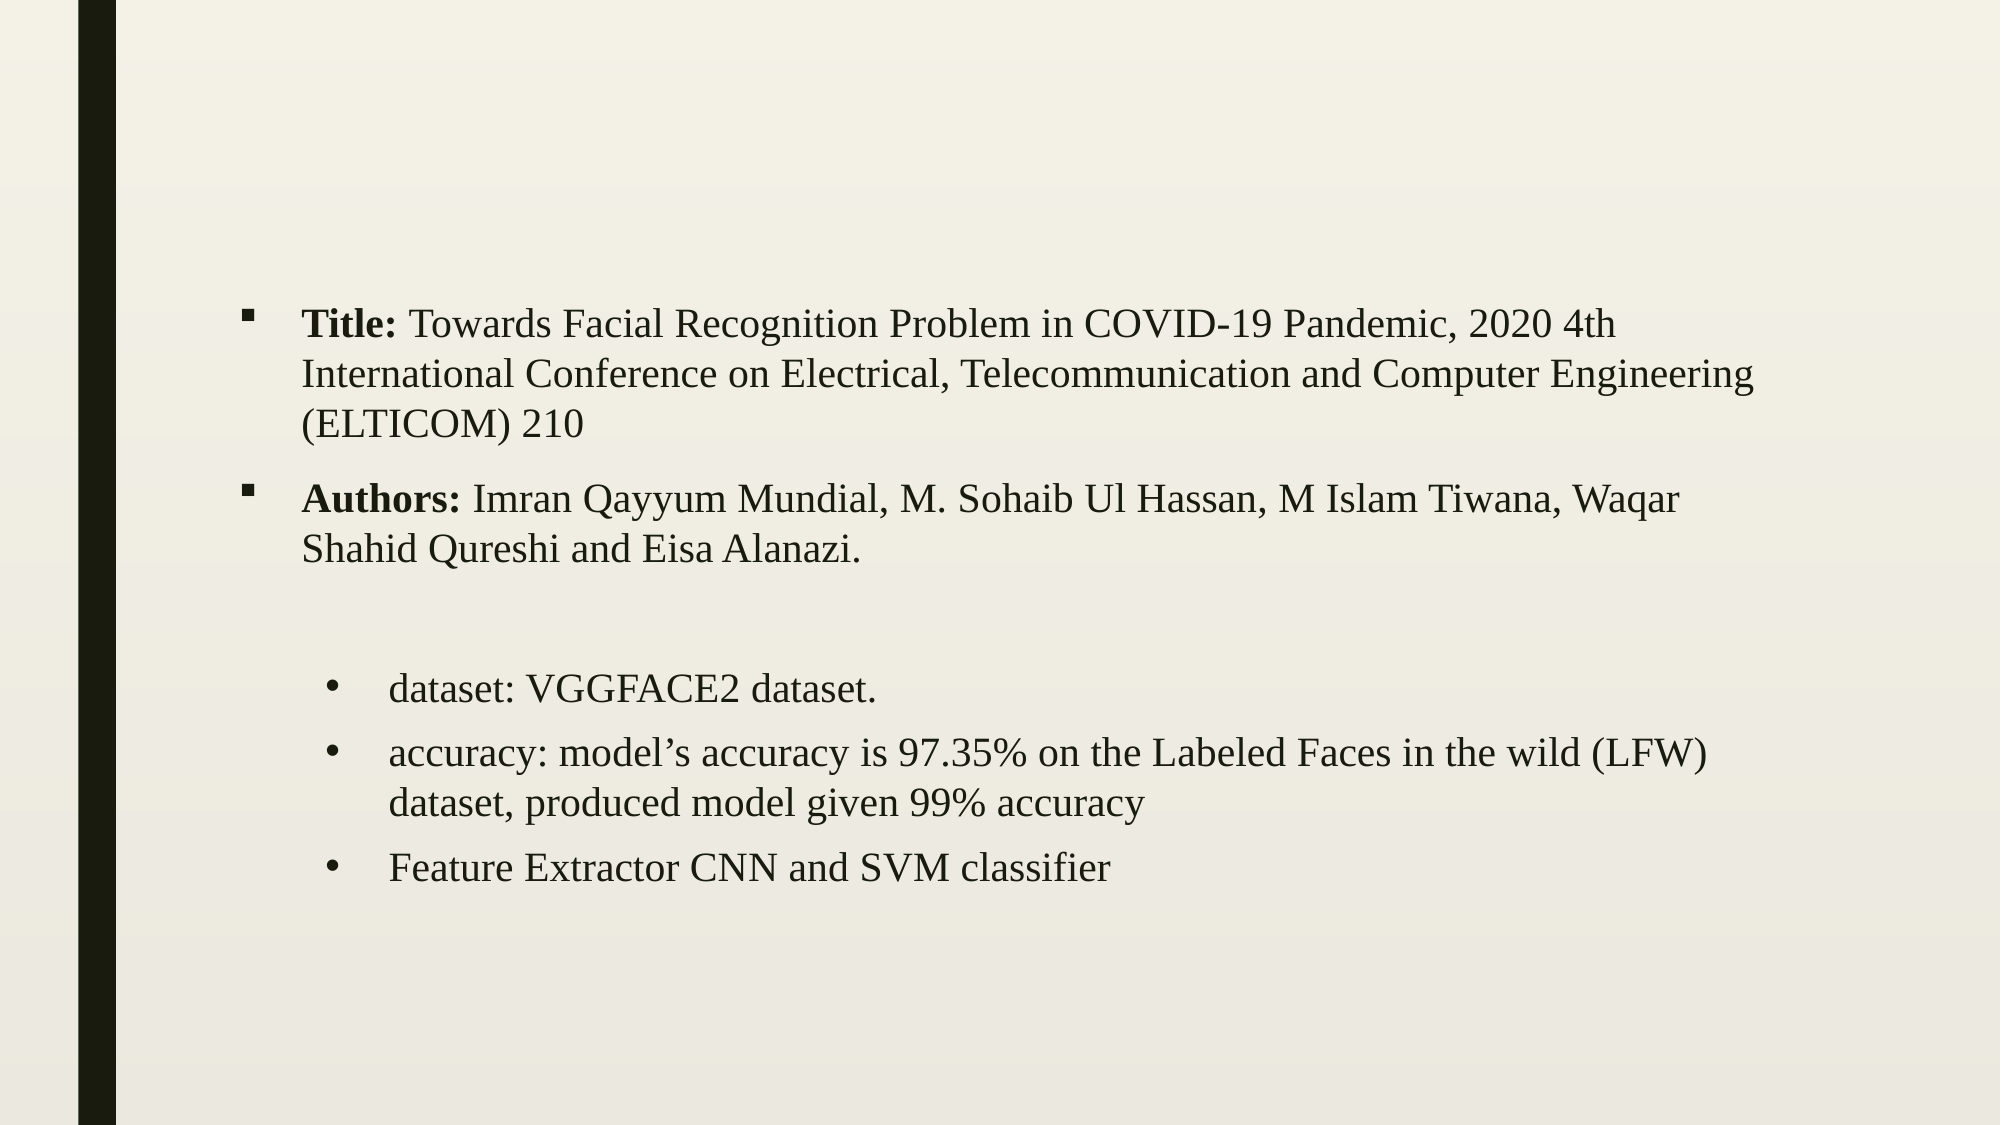

Title: Towards Facial Recognition Problem in COVID-19 Pandemic, 2020 4th International Conference on Electrical, Telecommunication and Computer Engineering (ELTICOM) 210
Authors: Imran Qayyum Mundial, M. Sohaib Ul Hassan, M Islam Tiwana, Waqar Shahid Qureshi and Eisa Alanazi.

dataset: VGGFACE2 dataset.
accuracy: model’s accuracy is 97.35% on the Labeled Faces in the wild (LFW) dataset, produced model given 99% accuracy
Feature Extractor CNN and SVM classifier